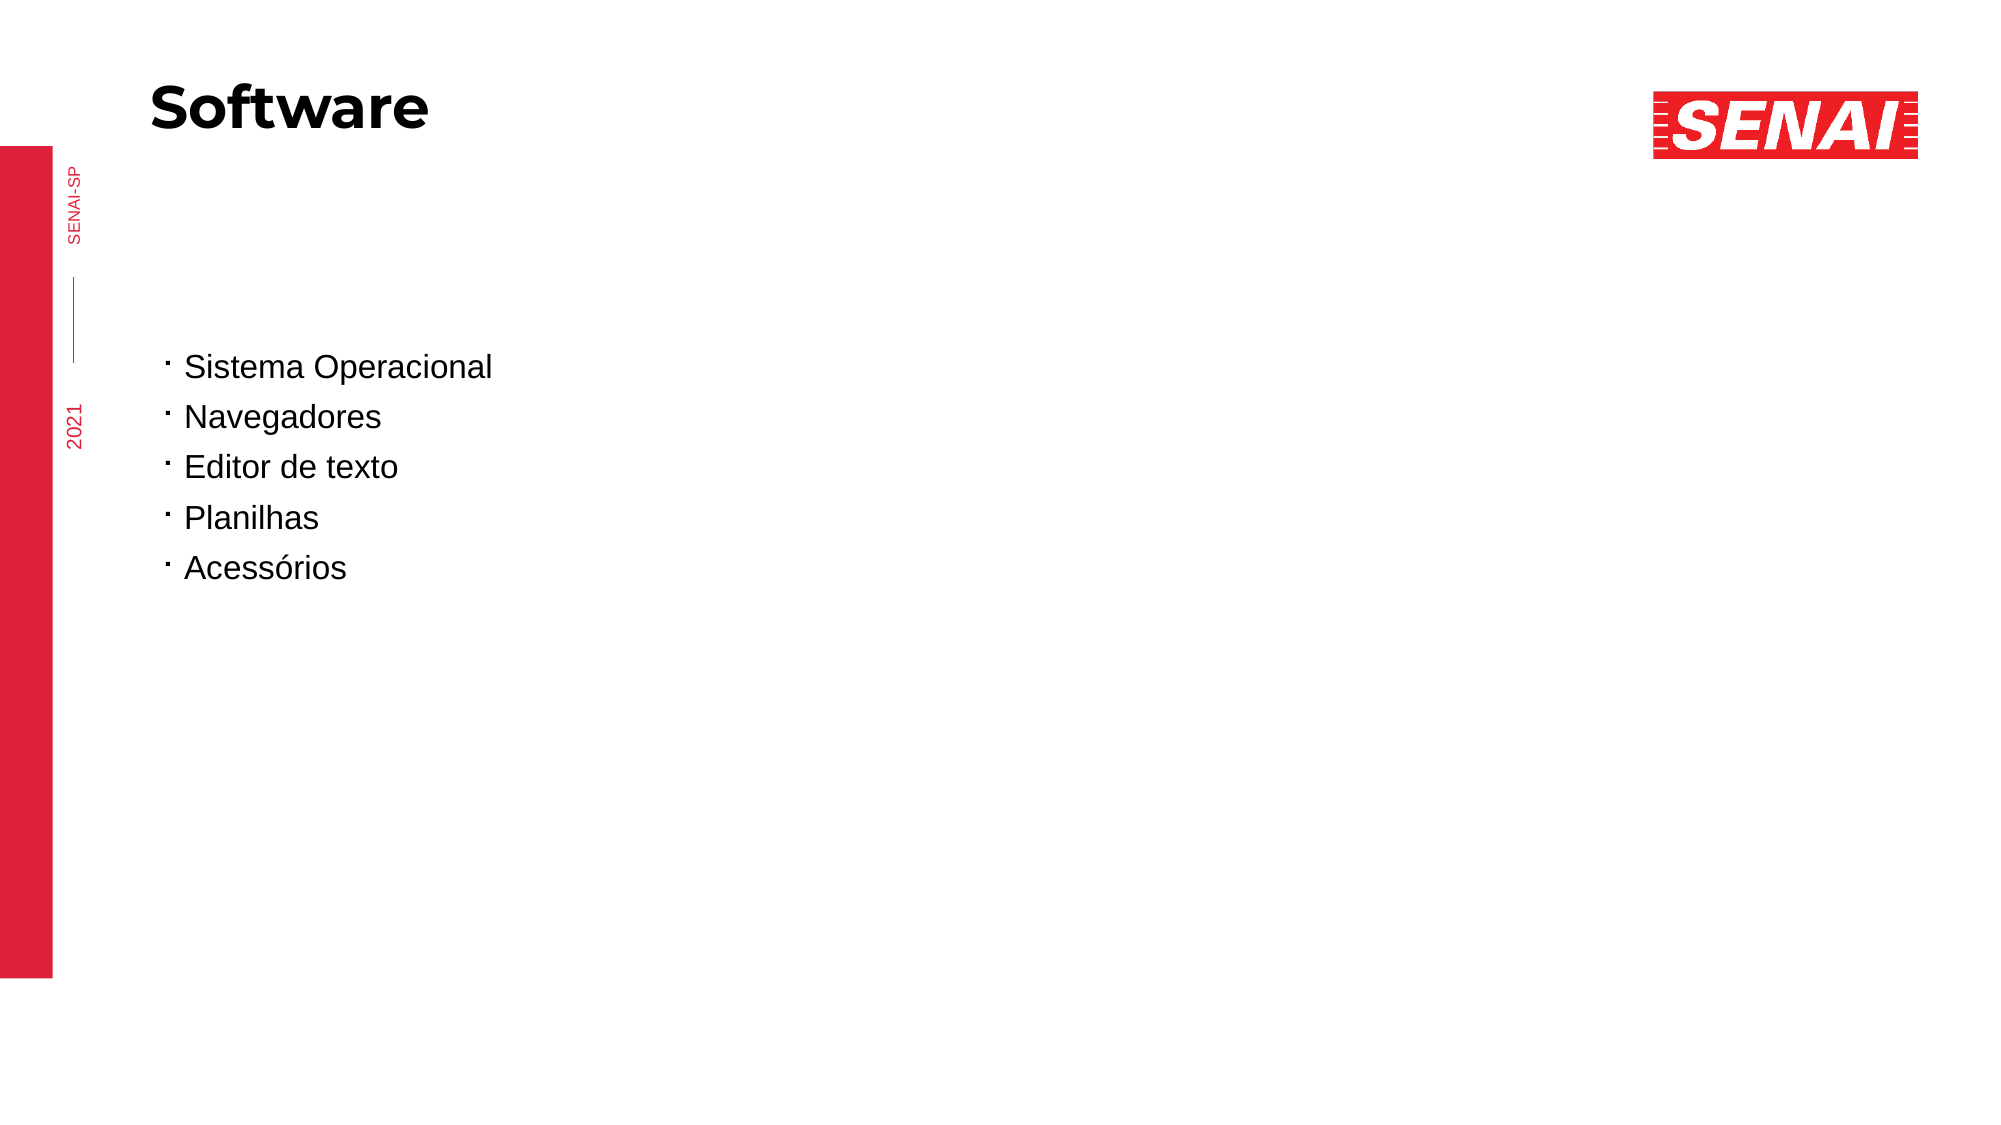

Software
ᐧ Sistema Operacional
ᐧ Navegadores
ᐧ Editor de texto
ᐧ Planilhas
ᐧ Acessórios